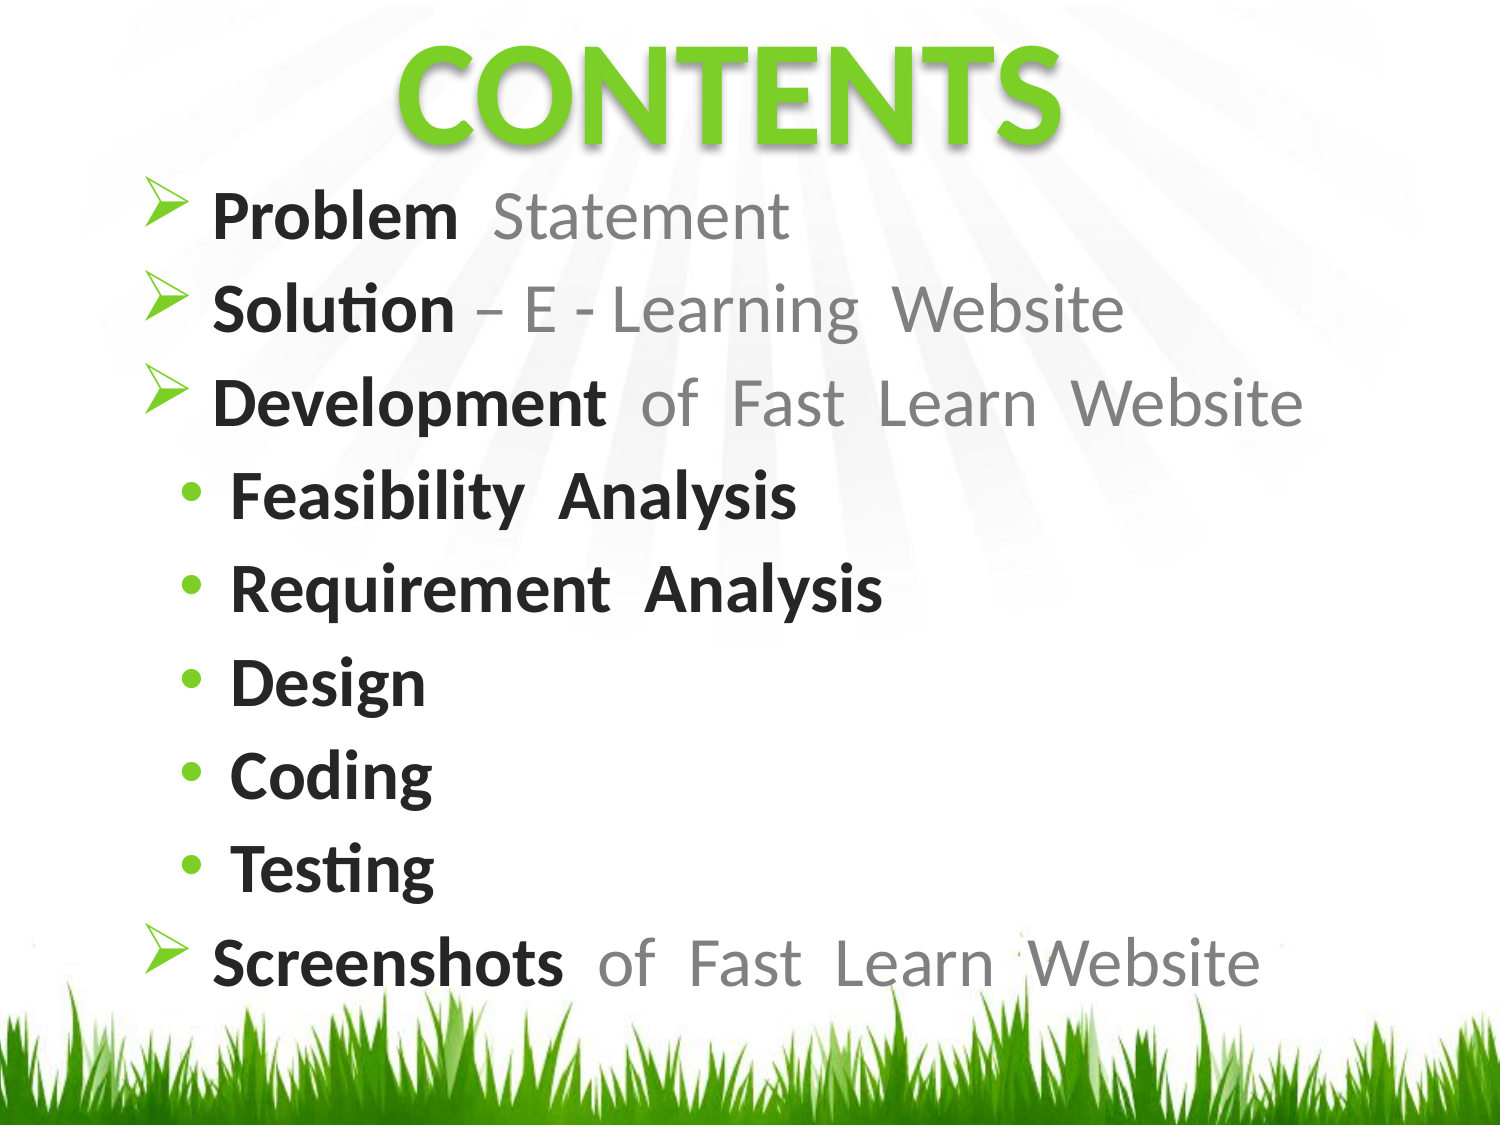

CONTENTS
 Problem  Statement
 Solution – E - Learning  Website
 Development  of  Fast  Learn  Website
 Feasibility  Analysis
 Requirement  Analysis
 Design
 Coding
 Testing
 Screenshots  of  Fast  Learn  Website